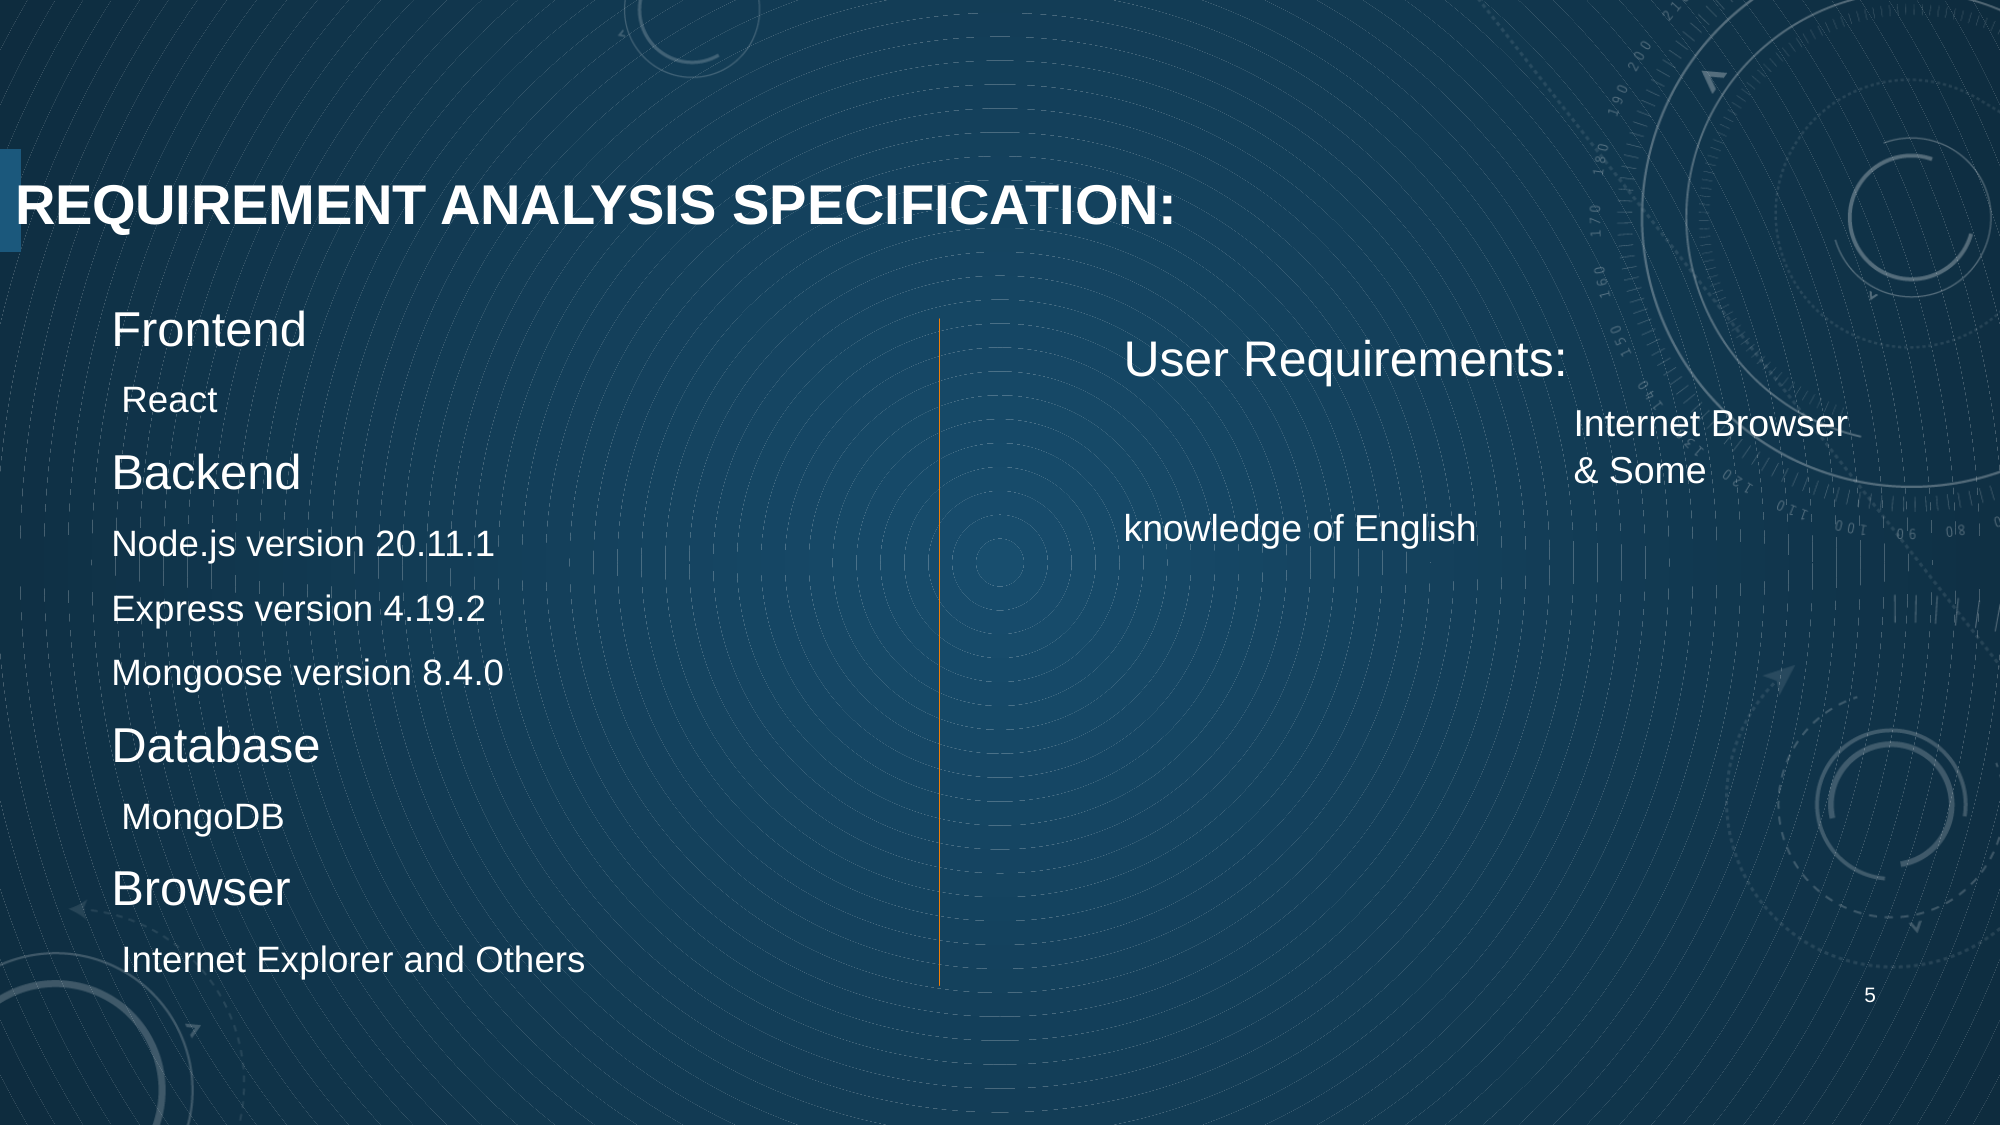

# REQUIREMENT ANALYSIS SPECIFICATION:
Frontend
		 React
Backend
		Node.js version 20.11.1
		Express version 4.19.2
		Mongoose version 8.4.0
Database
		 MongoDB
Browser
		 Internet Explorer and Others
User Requirements:
			Internet Browser
			& Some knowledge of English
5